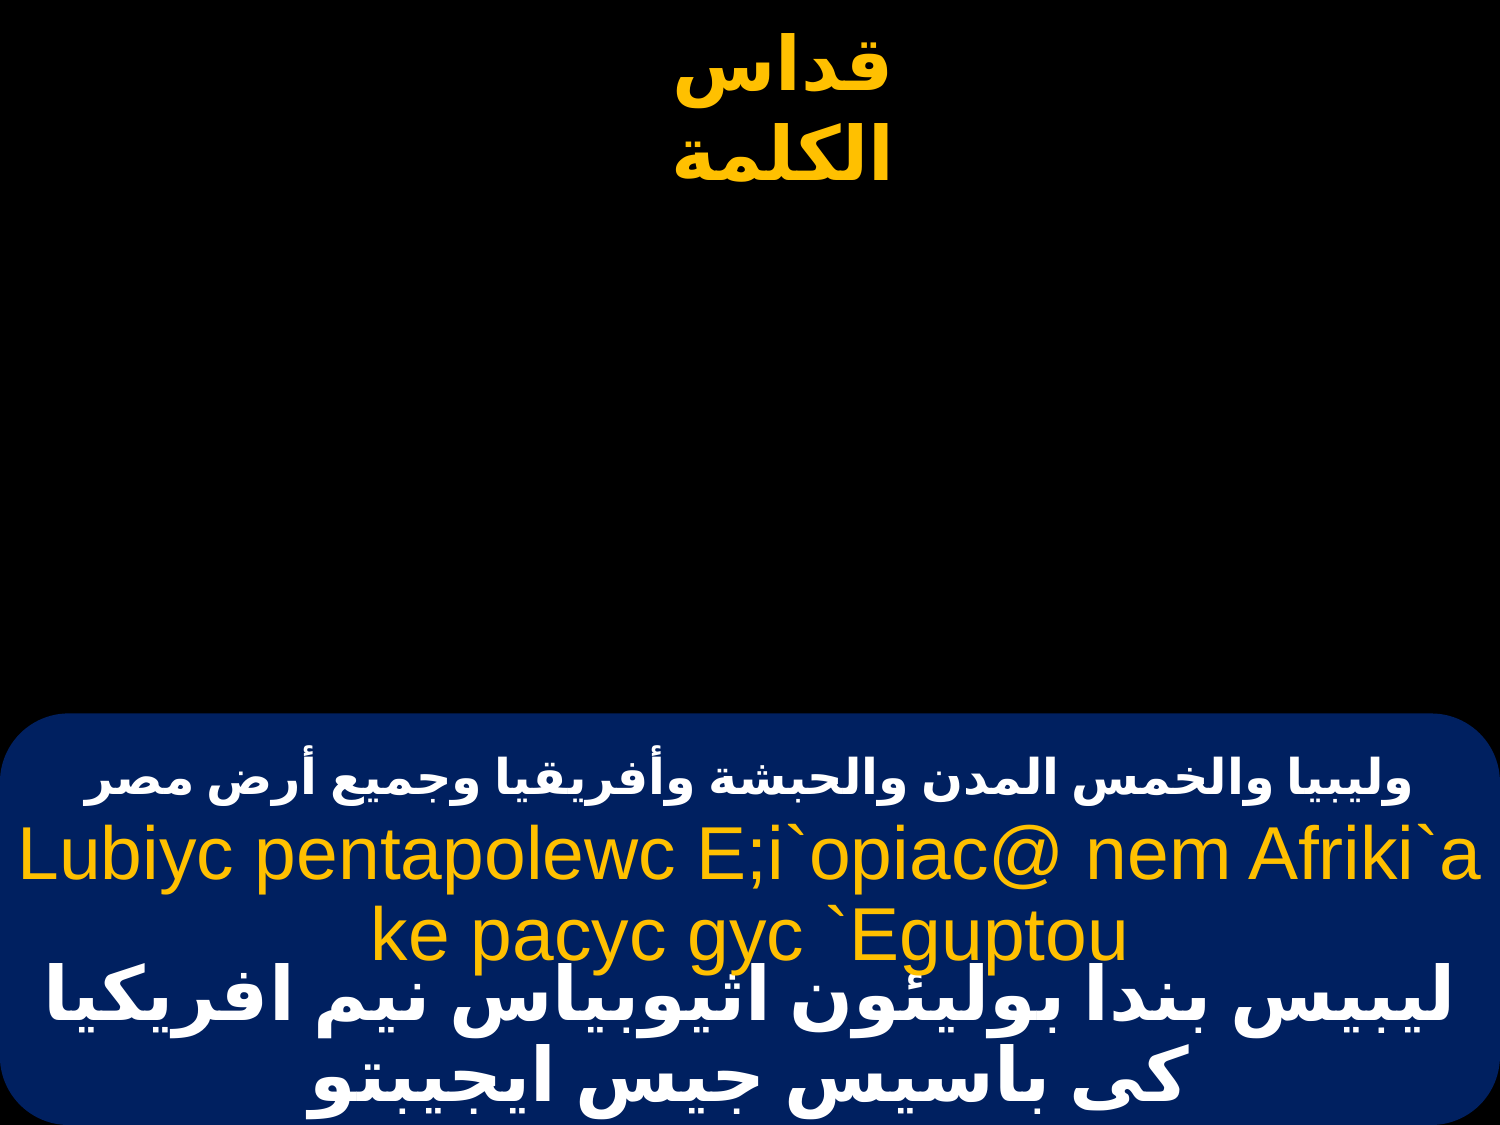

# وليبيا والخمس المدن والحبشة وأفريقيا وجميع أرض مصر
Lubiyc pentapolewc E;i`opiac@ nem Afriki`a ke pacyc gyc `Eguptou
ليبيس بندا بوليئون اثيوبياس نيم افريكيا كى باسيس جيس ايجيبتو